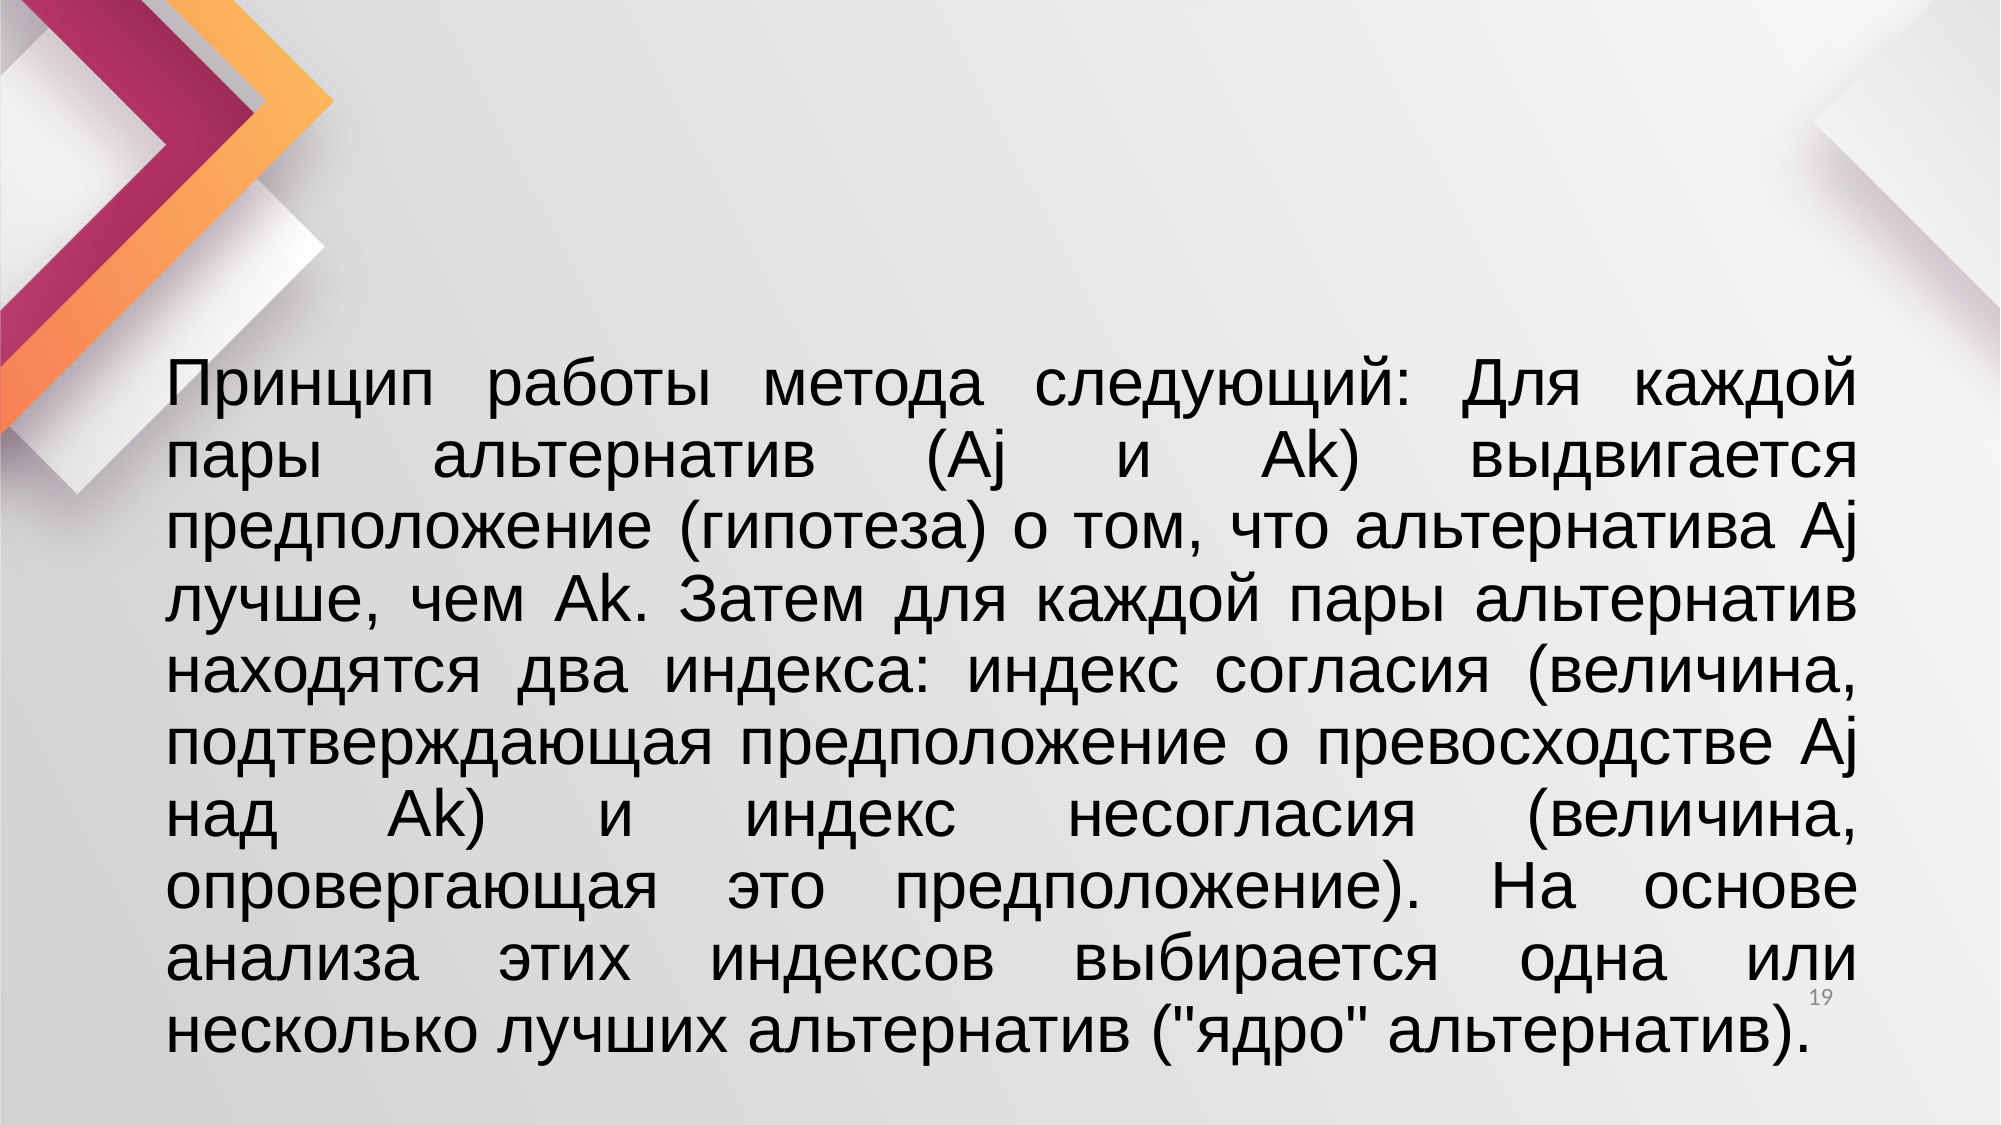

#
Принцип работы метода следующий: Для каждой пары альтернатив (Aj и Ak) выдвигается предположение (гипотеза) о том, что альтернатива Aj лучше, чем Ak. Затем для каждой пары альтернатив находятся два индекса: индекс согласия (величина, подтверждающая предположение о превосходстве Aj над Ak) и индекс несогласия (величина, опровергающая это предположение). На основе анализа этих индексов выбирается одна или несколько лучших альтернатив ("ядро" альтернатив).
19